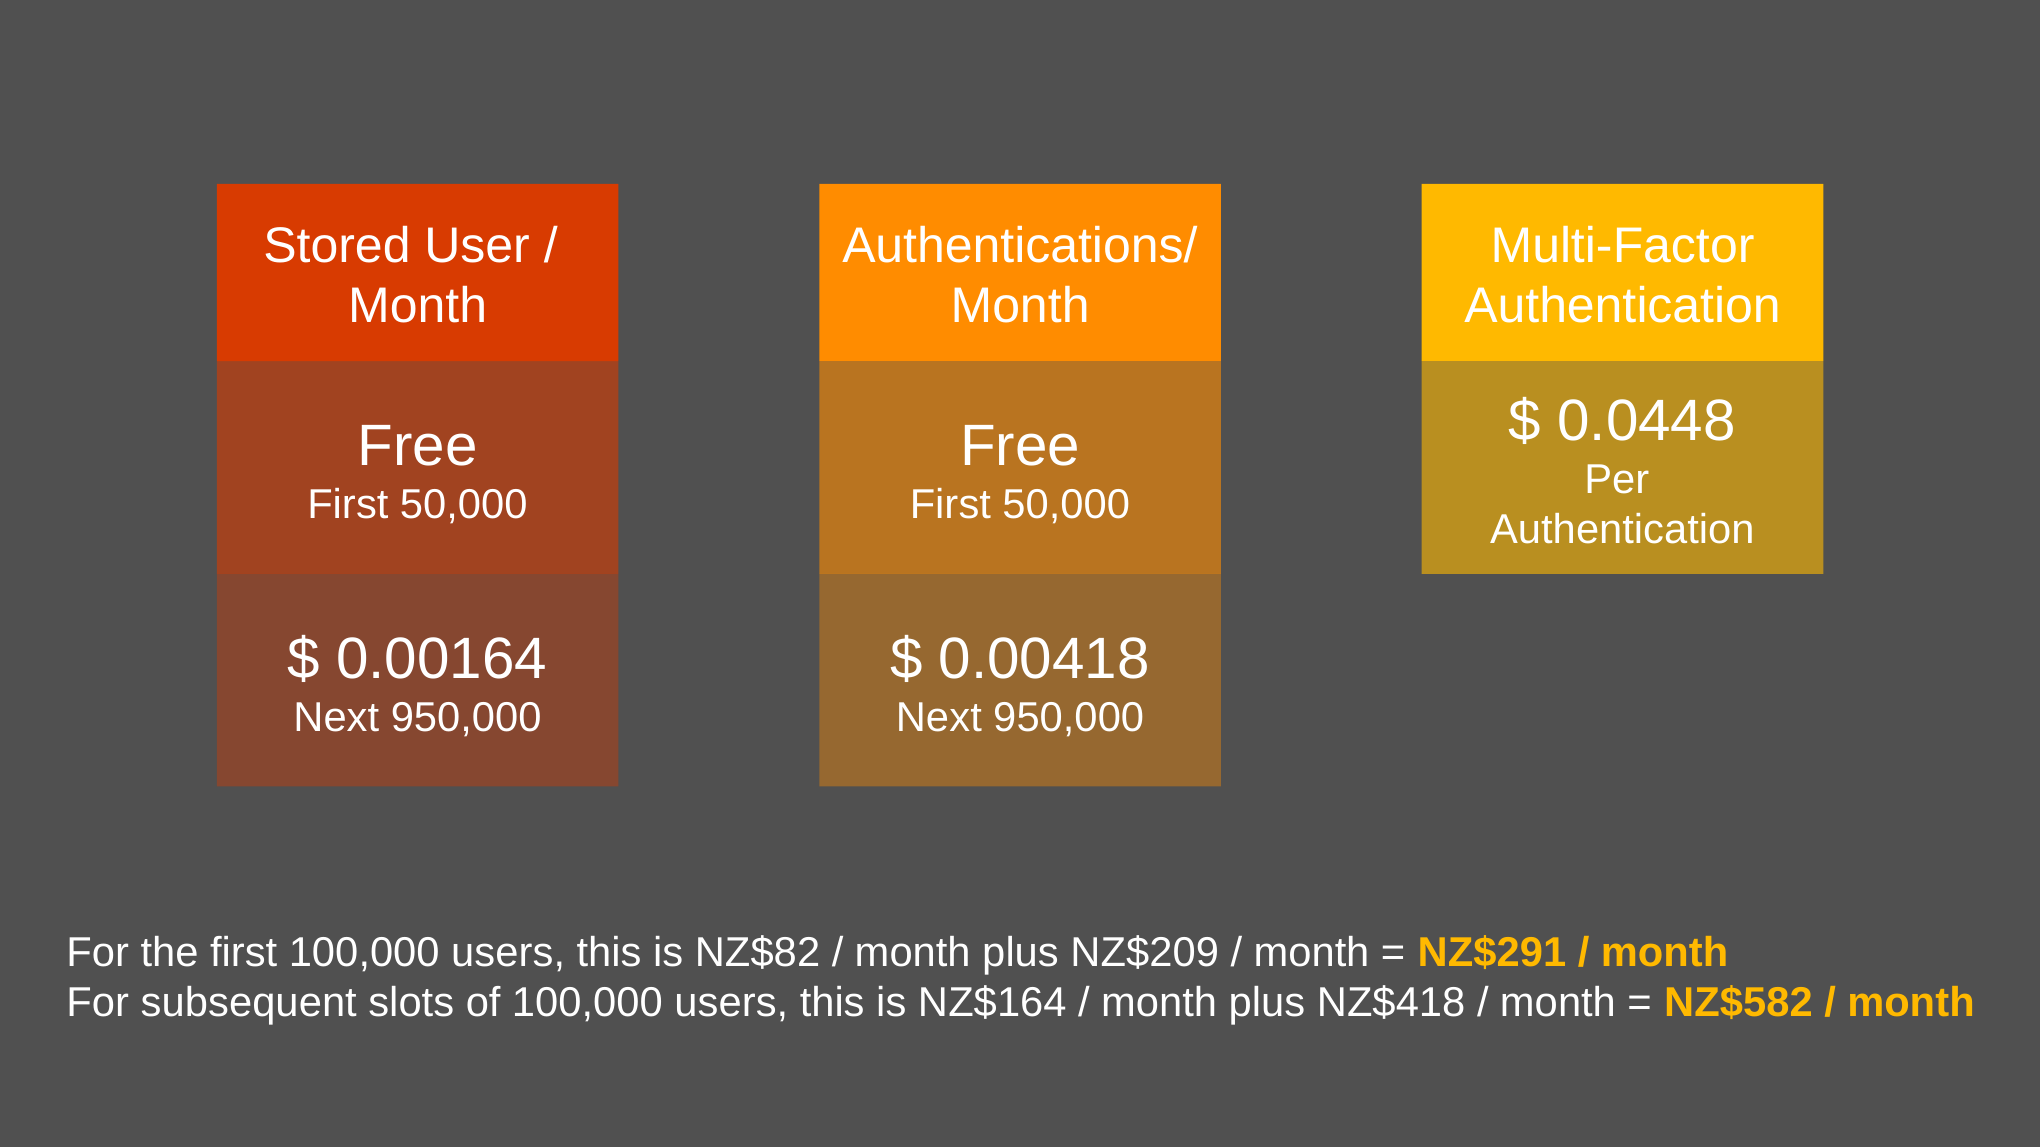

Stored User /
Month
Authentications/ Month
Multi-Factor
Authentication
Free
First 50,000
Free
First 50,000
$ 0.0448
Per
Authentication
$ 0.00164
Next 950,000
$ 0.00418
Next 950,000
For the first 100,000 users, this is NZ$82 / month plus NZ$209 / month = NZ$291 / month
For subsequent slots of 100,000 users, this is NZ$164 / month plus NZ$418 / month = NZ$582 / month